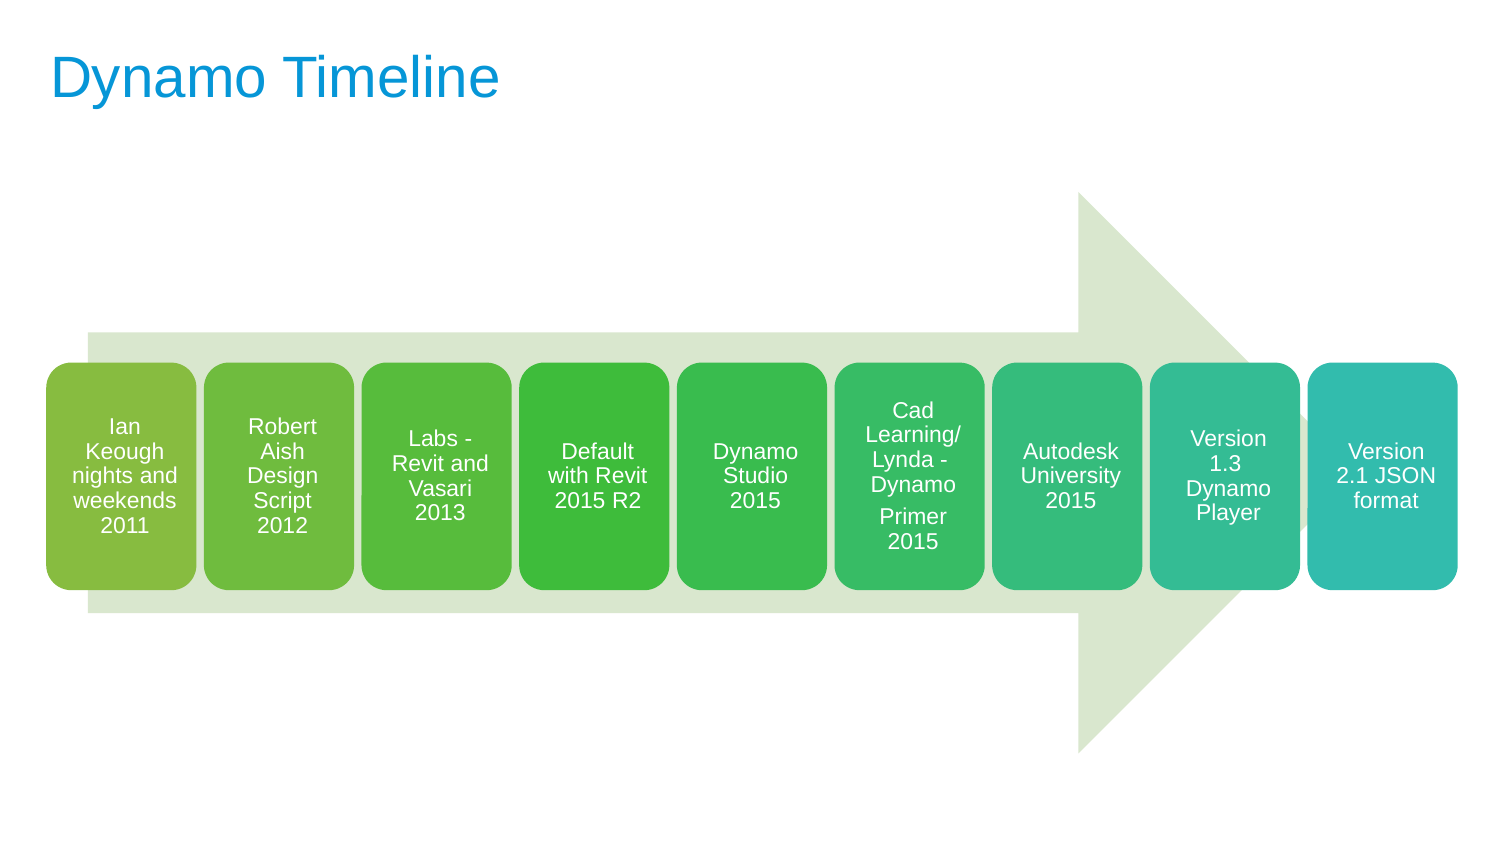

# Dynamo Timeline

Ian Keough nights and weekends 2011
Robert Aish Design Script 2012
Labs - Revit and Vasari 2013
Default with Revit 2015 R2
Dynamo Studio 2015
Cad Learning/ Lynda -  Dynamo
Primer 2015
Autodesk University 2015
Version 1.3  Dynamo Player
Version 2.1 JSON format